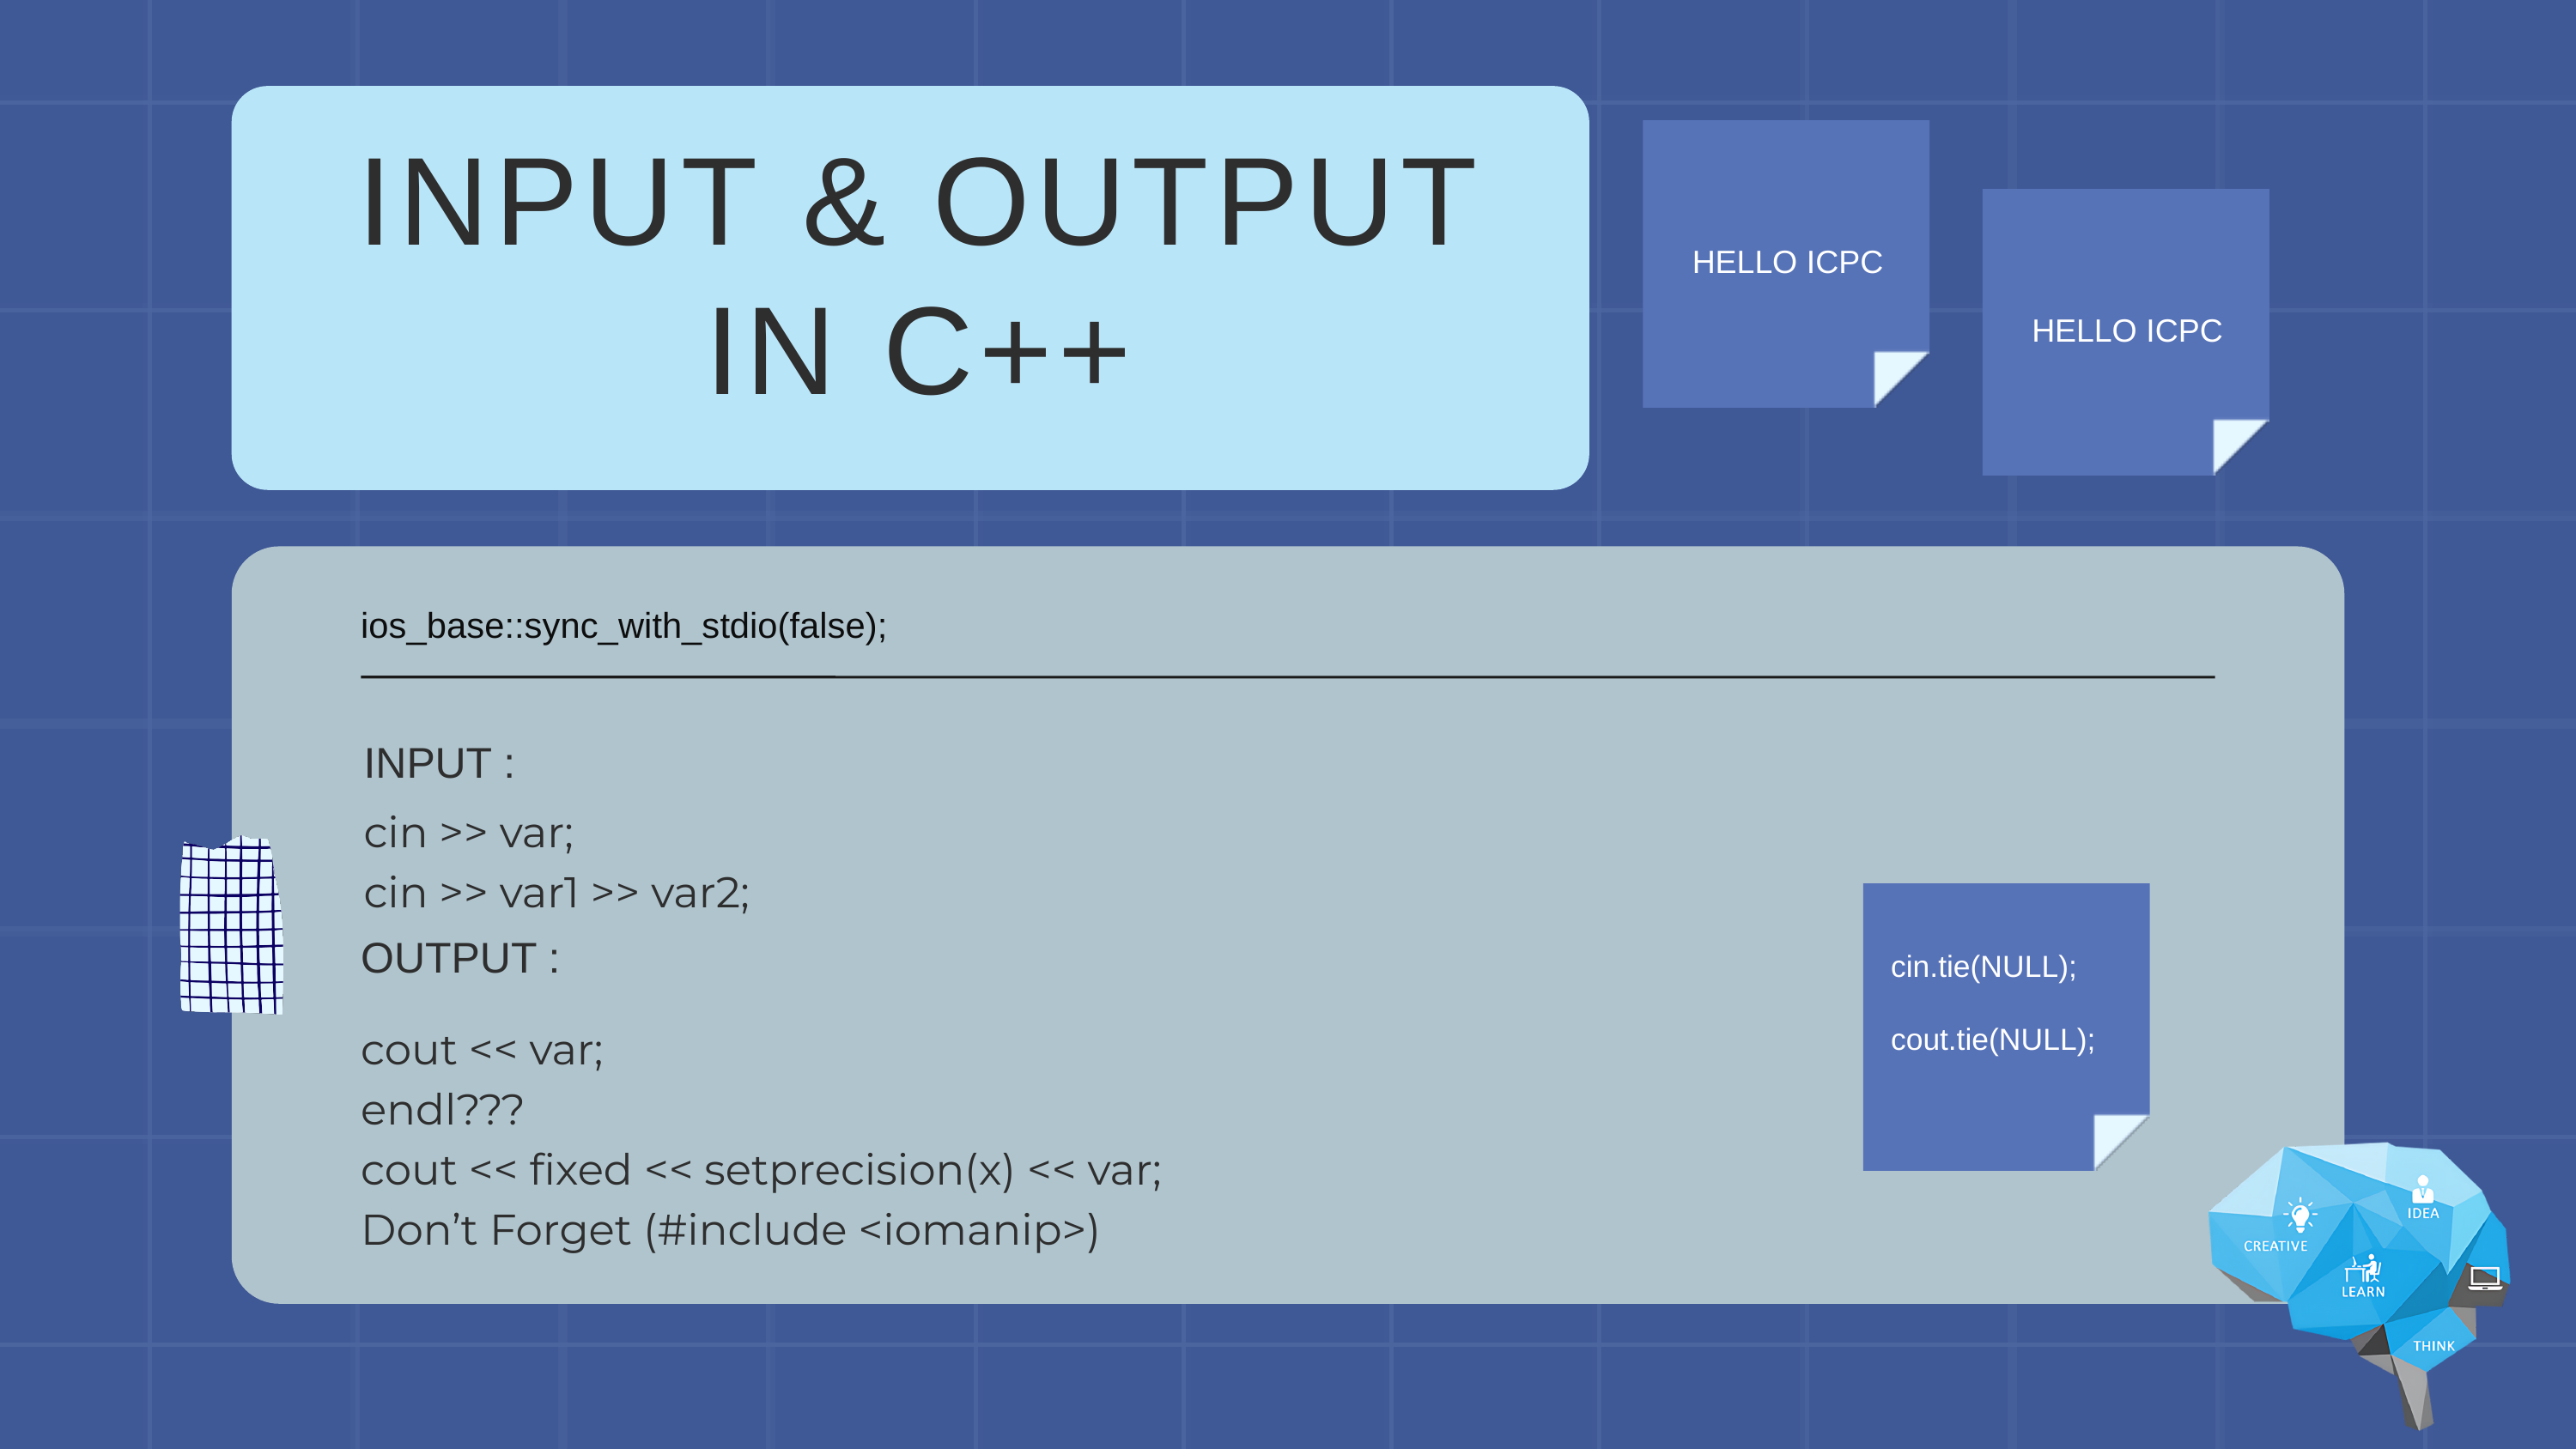

INPUT & OUTPUT
IN C++

HELLO ICPC
HELLO ICPC

ios_base::sync_with_stdio(false);

INPUT :
cin >> var;
cin >> var1 >> var2;

OUTPUT :
cin.tie(NULL);

cout.tie(NULL);

cout << var;
endl???
cout << fixed << setprecision(x) << var;
Don’t Forget (#include <iomanip>)